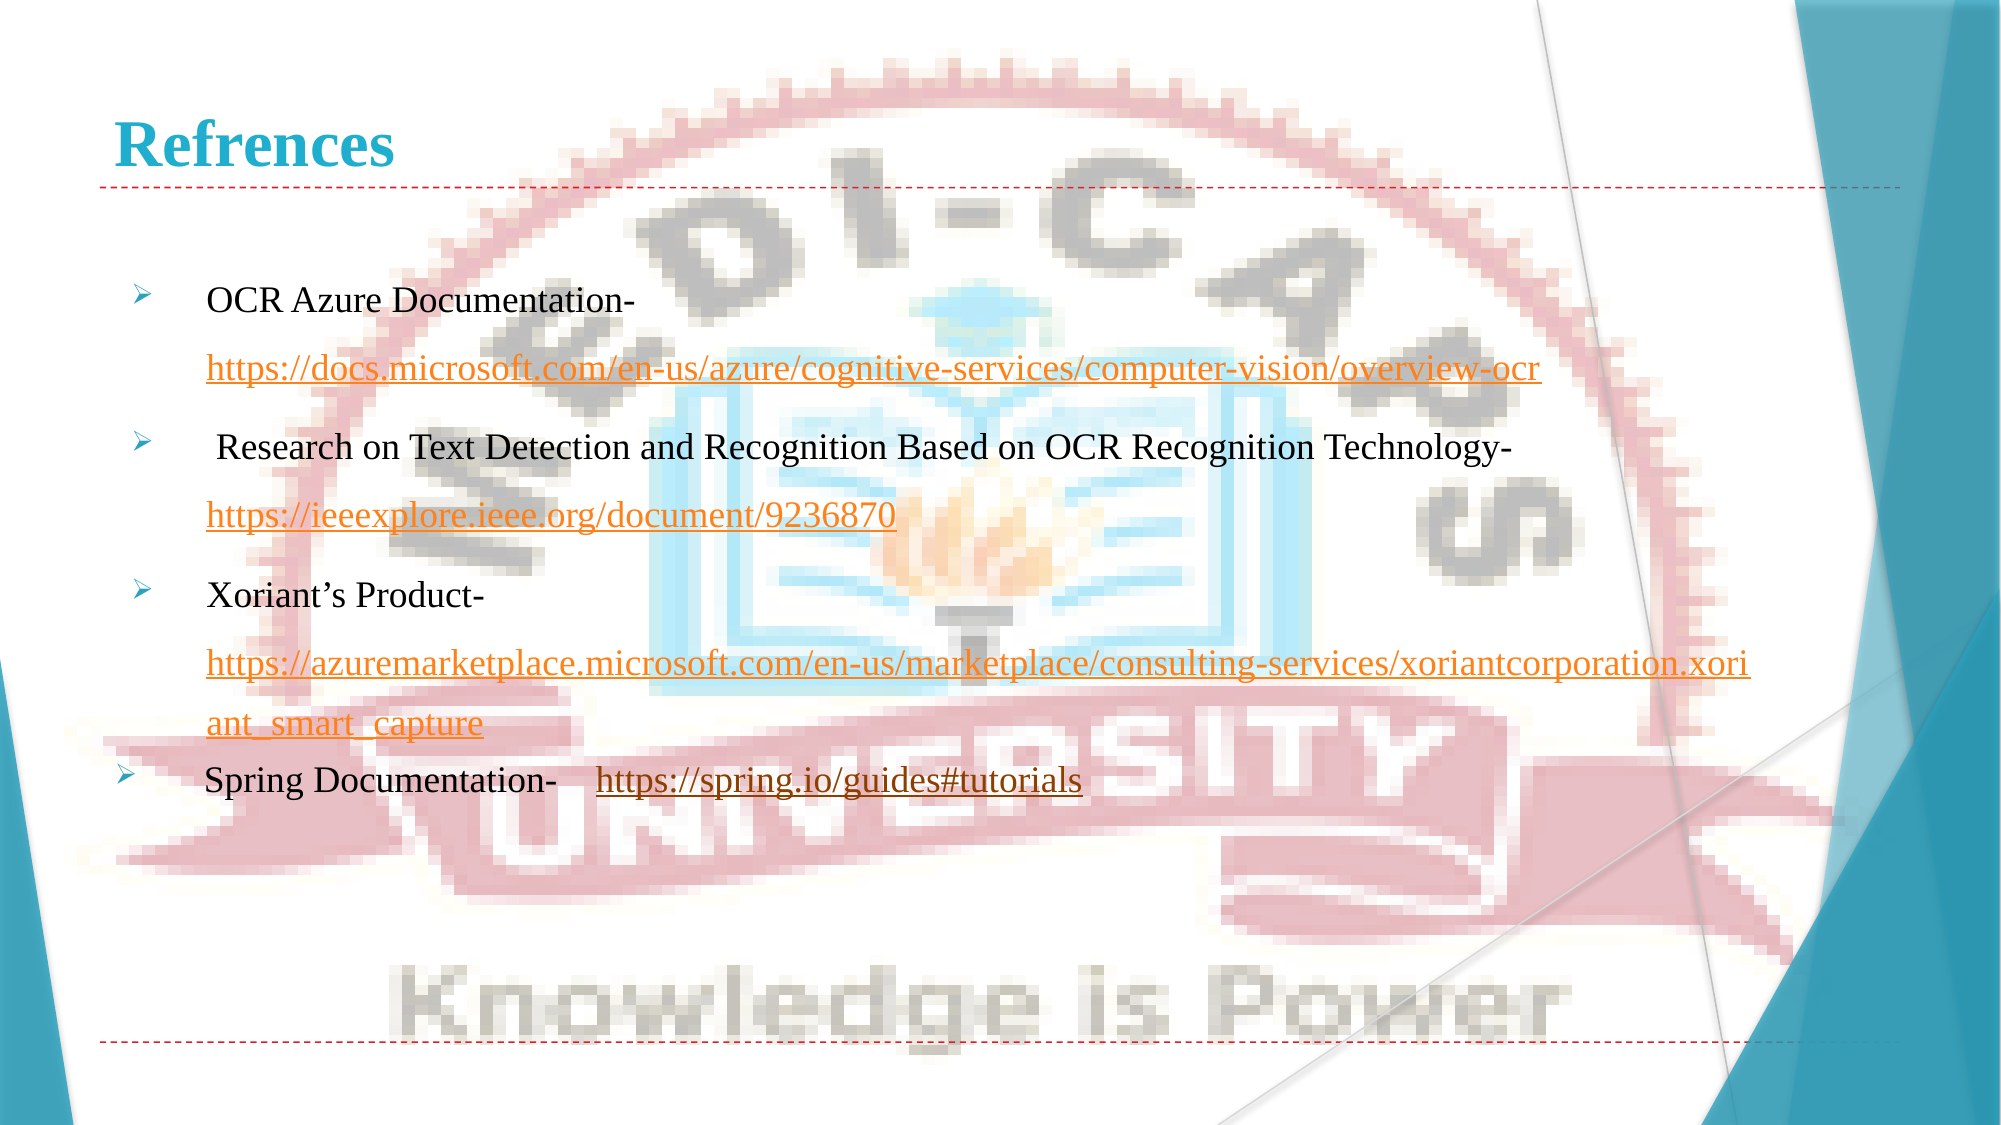

# Refrences

OCR Azure Documentation-   https://docs.microsoft.com/en-us/azure/cognitive-services/computer-vision/overview-ocr
 Research on Text Detection and Recognition Based on OCR Recognition Technology- https://ieeexplore.ieee.org/document/9236870
Xoriant’s Product-   https://azuremarketplace.microsoft.com/en-us/marketplace/consulting-services/xoriantcorporation.xoriant_smart_capture
       Spring Documentation-    https://spring.io/guides#tutorials